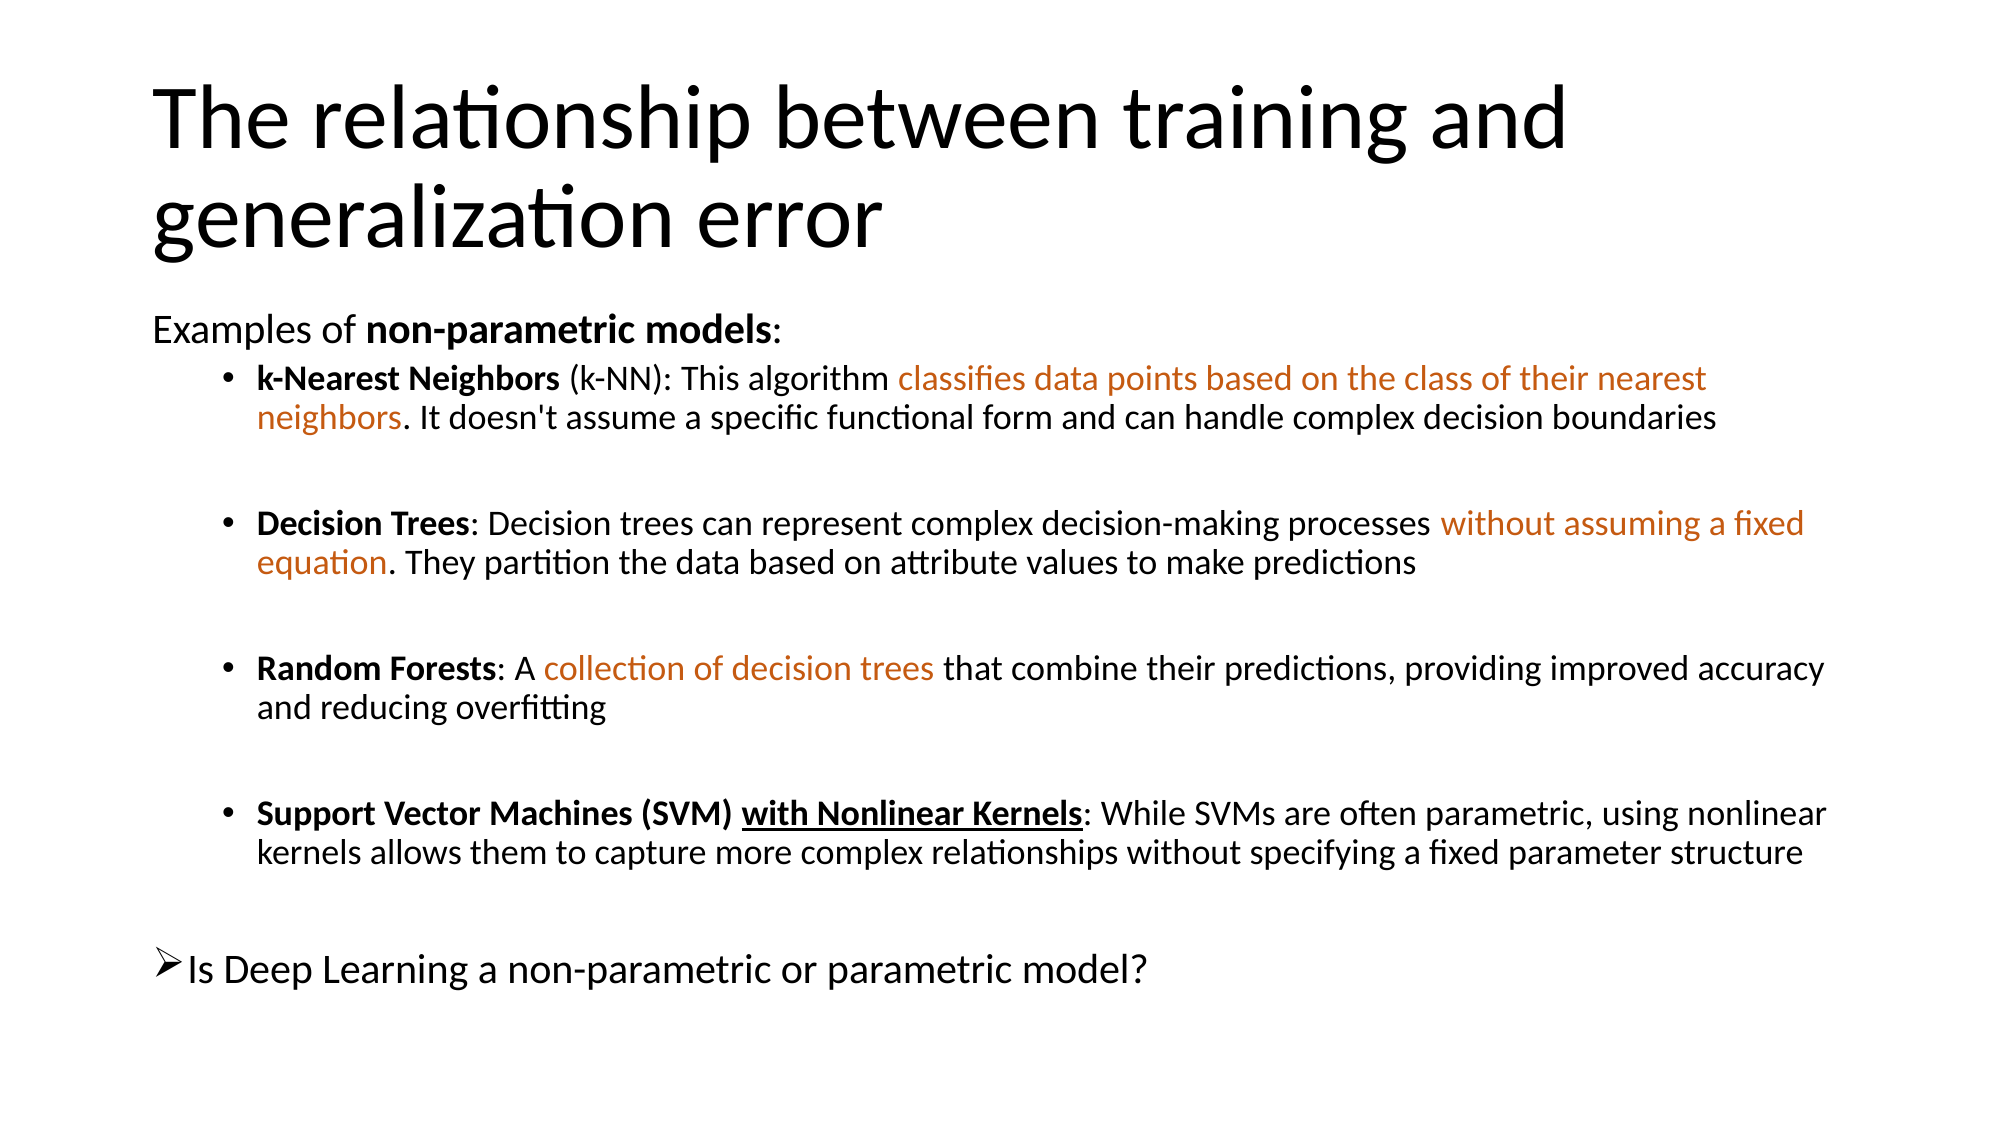

# The relationship between training and generalization error
Examples of non-parametric models:
k-Nearest Neighbors (k-NN): This algorithm classifies data points based on the class of their nearest neighbors. It doesn't assume a specific functional form and can handle complex decision boundaries

Decision Trees: Decision trees can represent complex decision-making processes without assuming a fixed equation. They partition the data based on attribute values to make predictions

Random Forests: A collection of decision trees that combine their predictions, providing improved accuracy and reducing overfitting

Support Vector Machines (SVM) with Nonlinear Kernels: While SVMs are often parametric, using nonlinear kernels allows them to capture more complex relationships without specifying a fixed parameter structure

Is Deep Learning a non-parametric or parametric model?